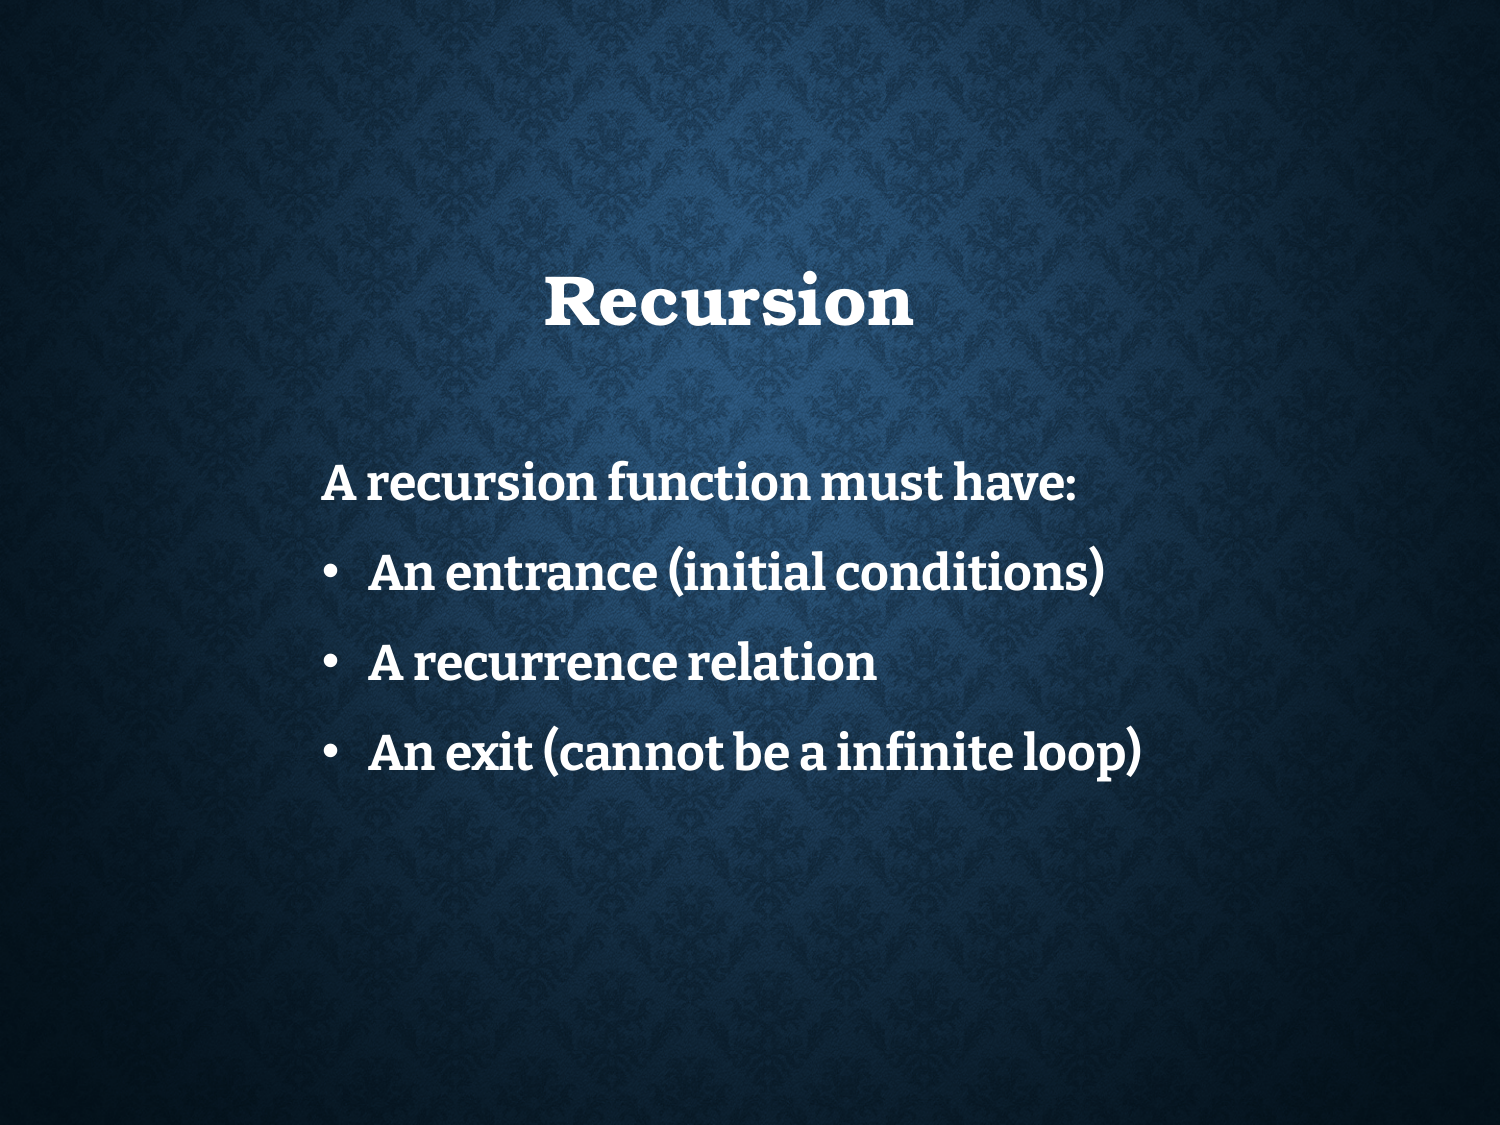

# Recursion
A recursion function must have:
An entrance (initial conditions)
A recurrence relation
An exit (cannot be a infinite loop)